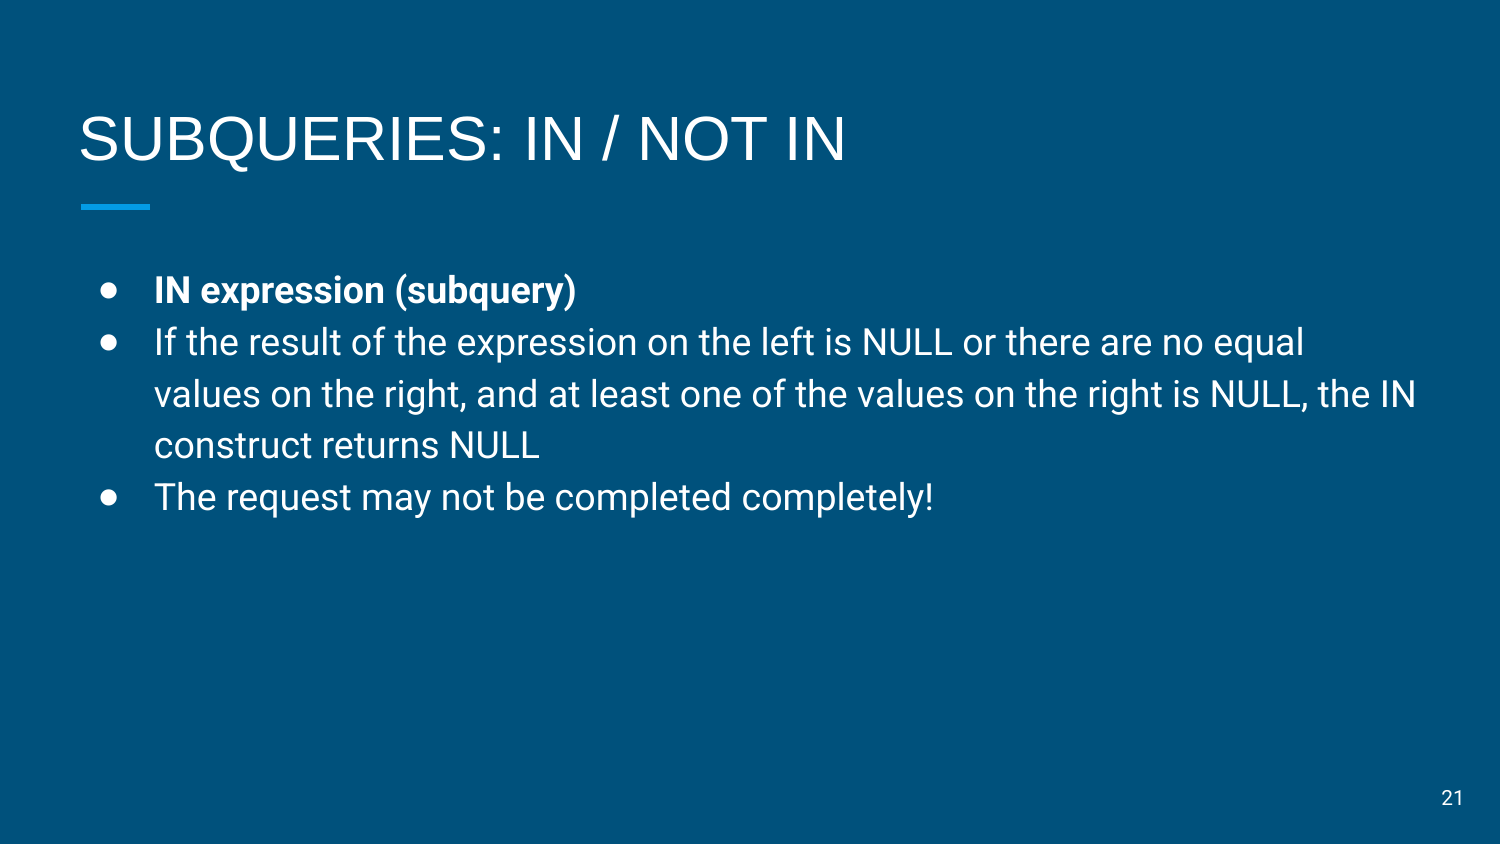

# SUBQUERIES: IN / NOT IN
IN expression (subquery)
If the result of the expression on the left is NULL or there are no equal values on the right, and at least one of the values on the right is NULL, the IN construct returns NULL
The request may not be completed completely!
21